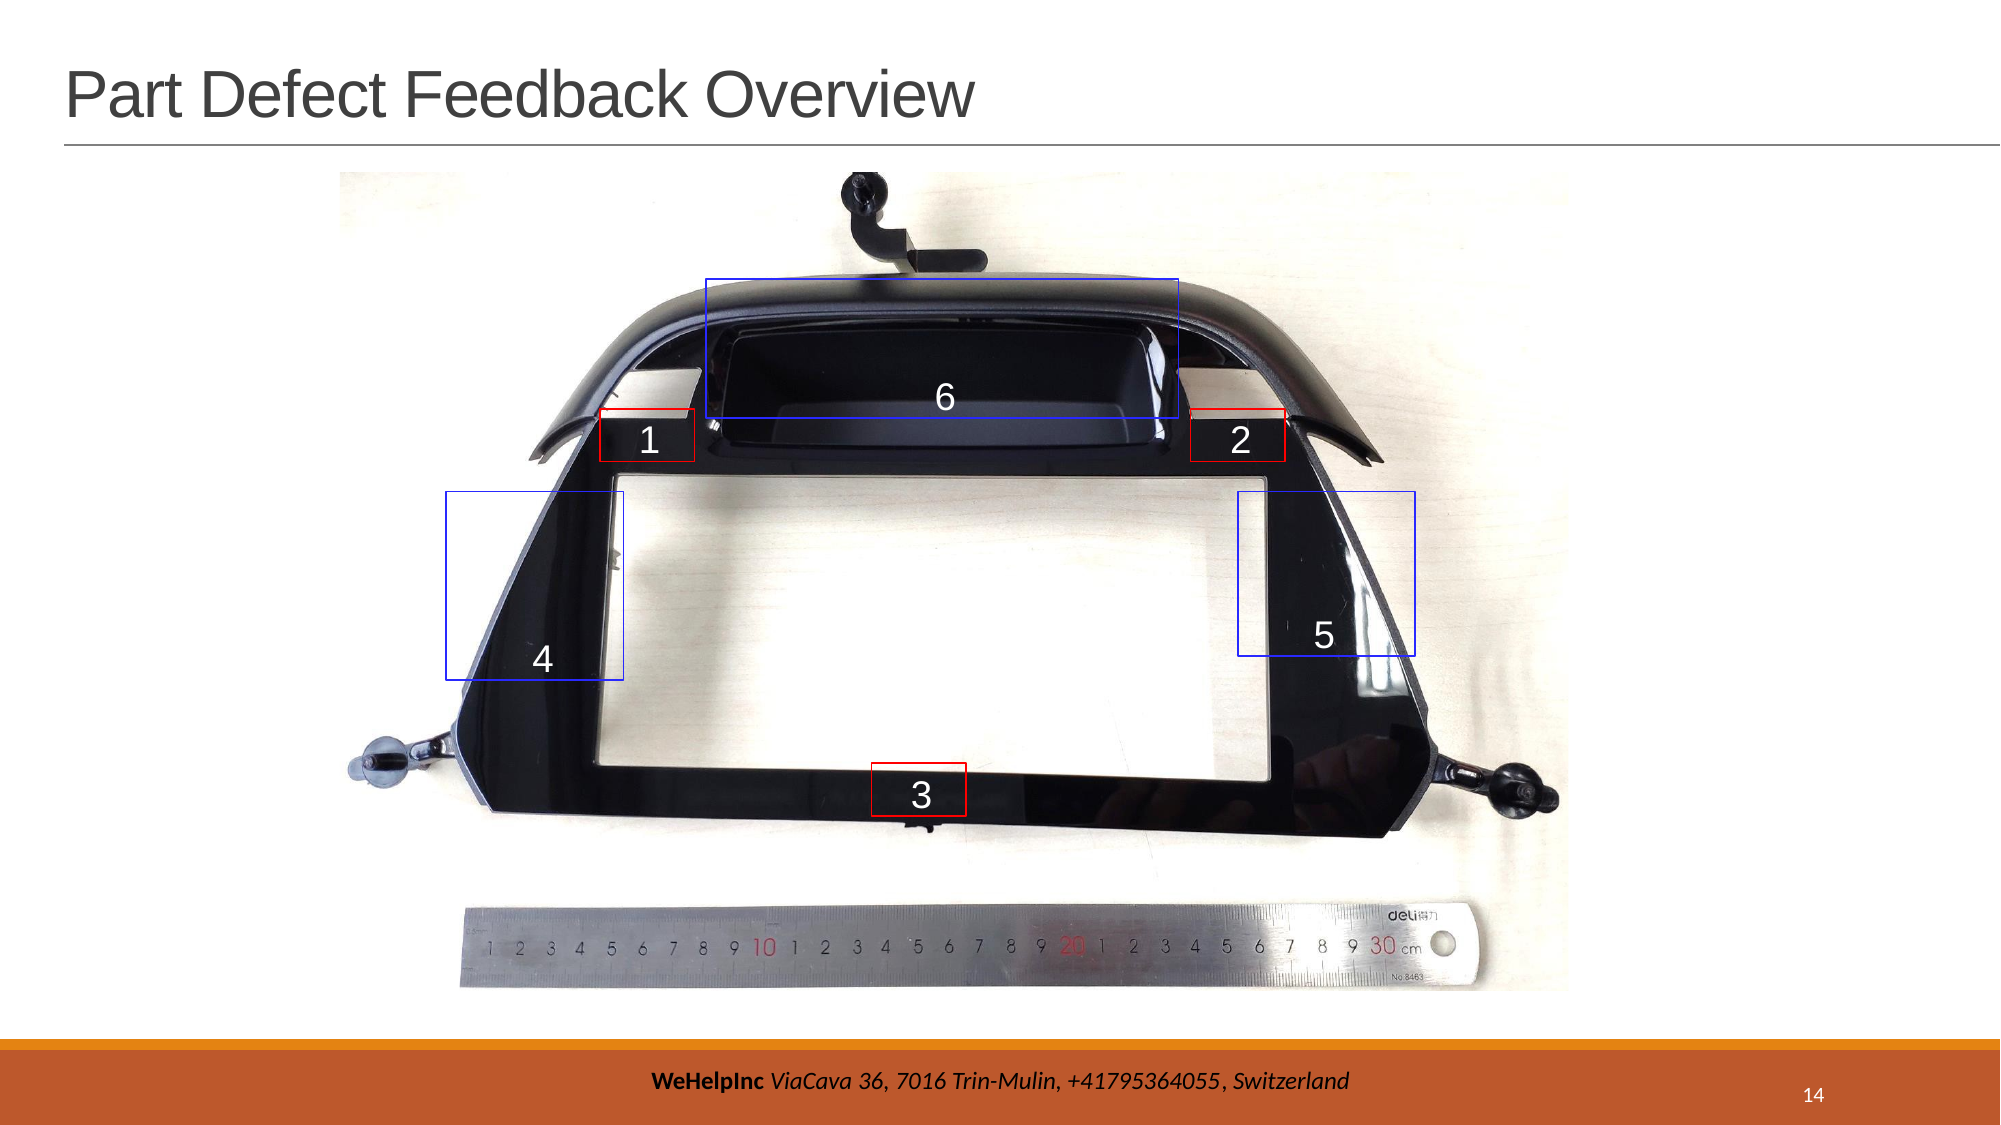

# Part Defect Feedback Overview

6
1
2

4

5
3
14